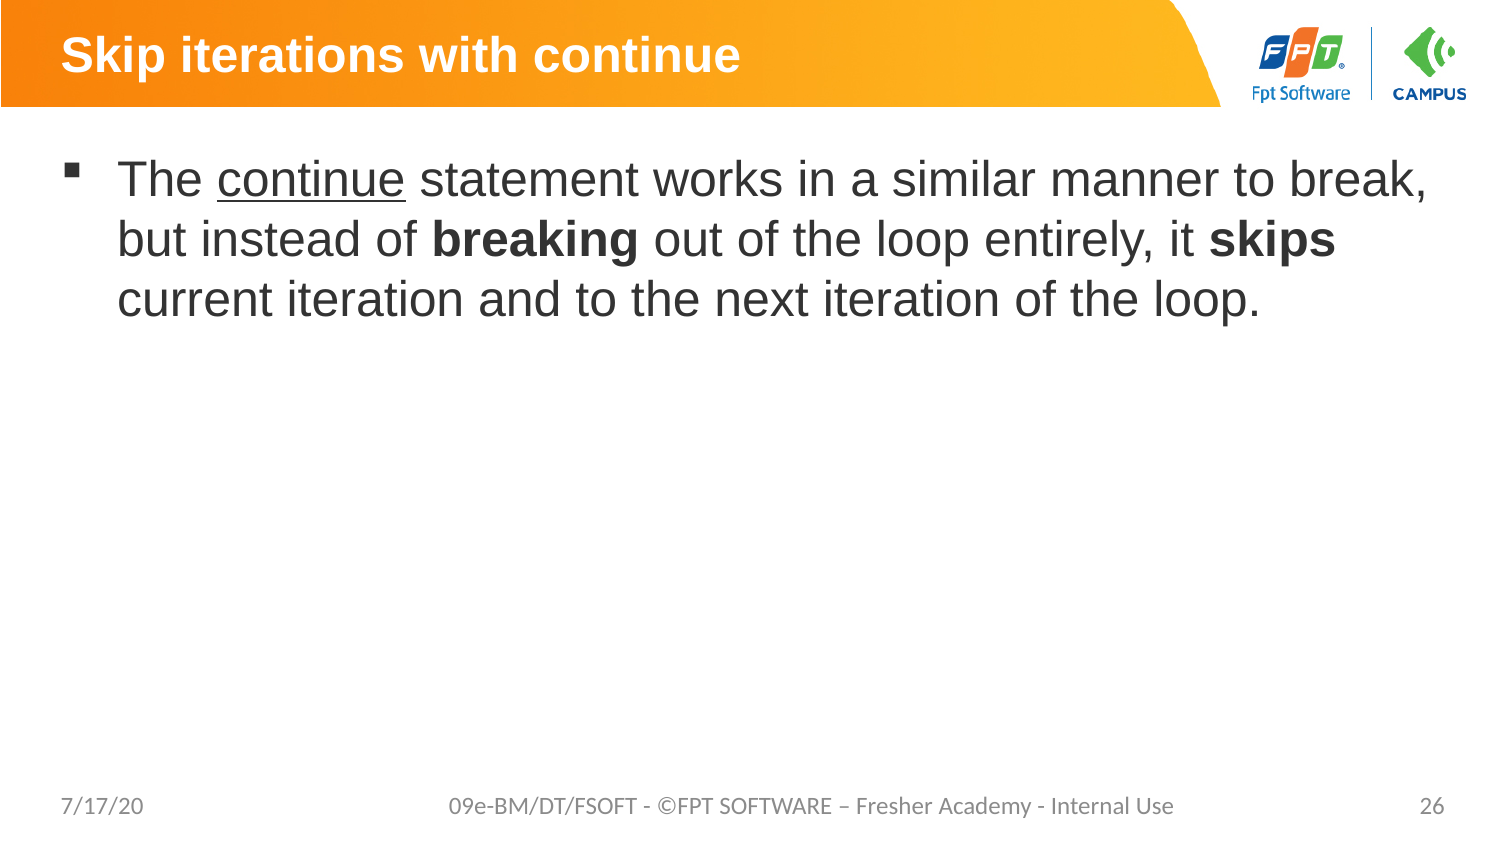

# Skip iterations with continue
The continue statement works in a similar manner to break, but instead of breaking out of the loop entirely, it skips current iteration and to the next iteration of the loop.
7/17/20
09e-BM/DT/FSOFT - ©FPT SOFTWARE – Fresher Academy - Internal Use
26